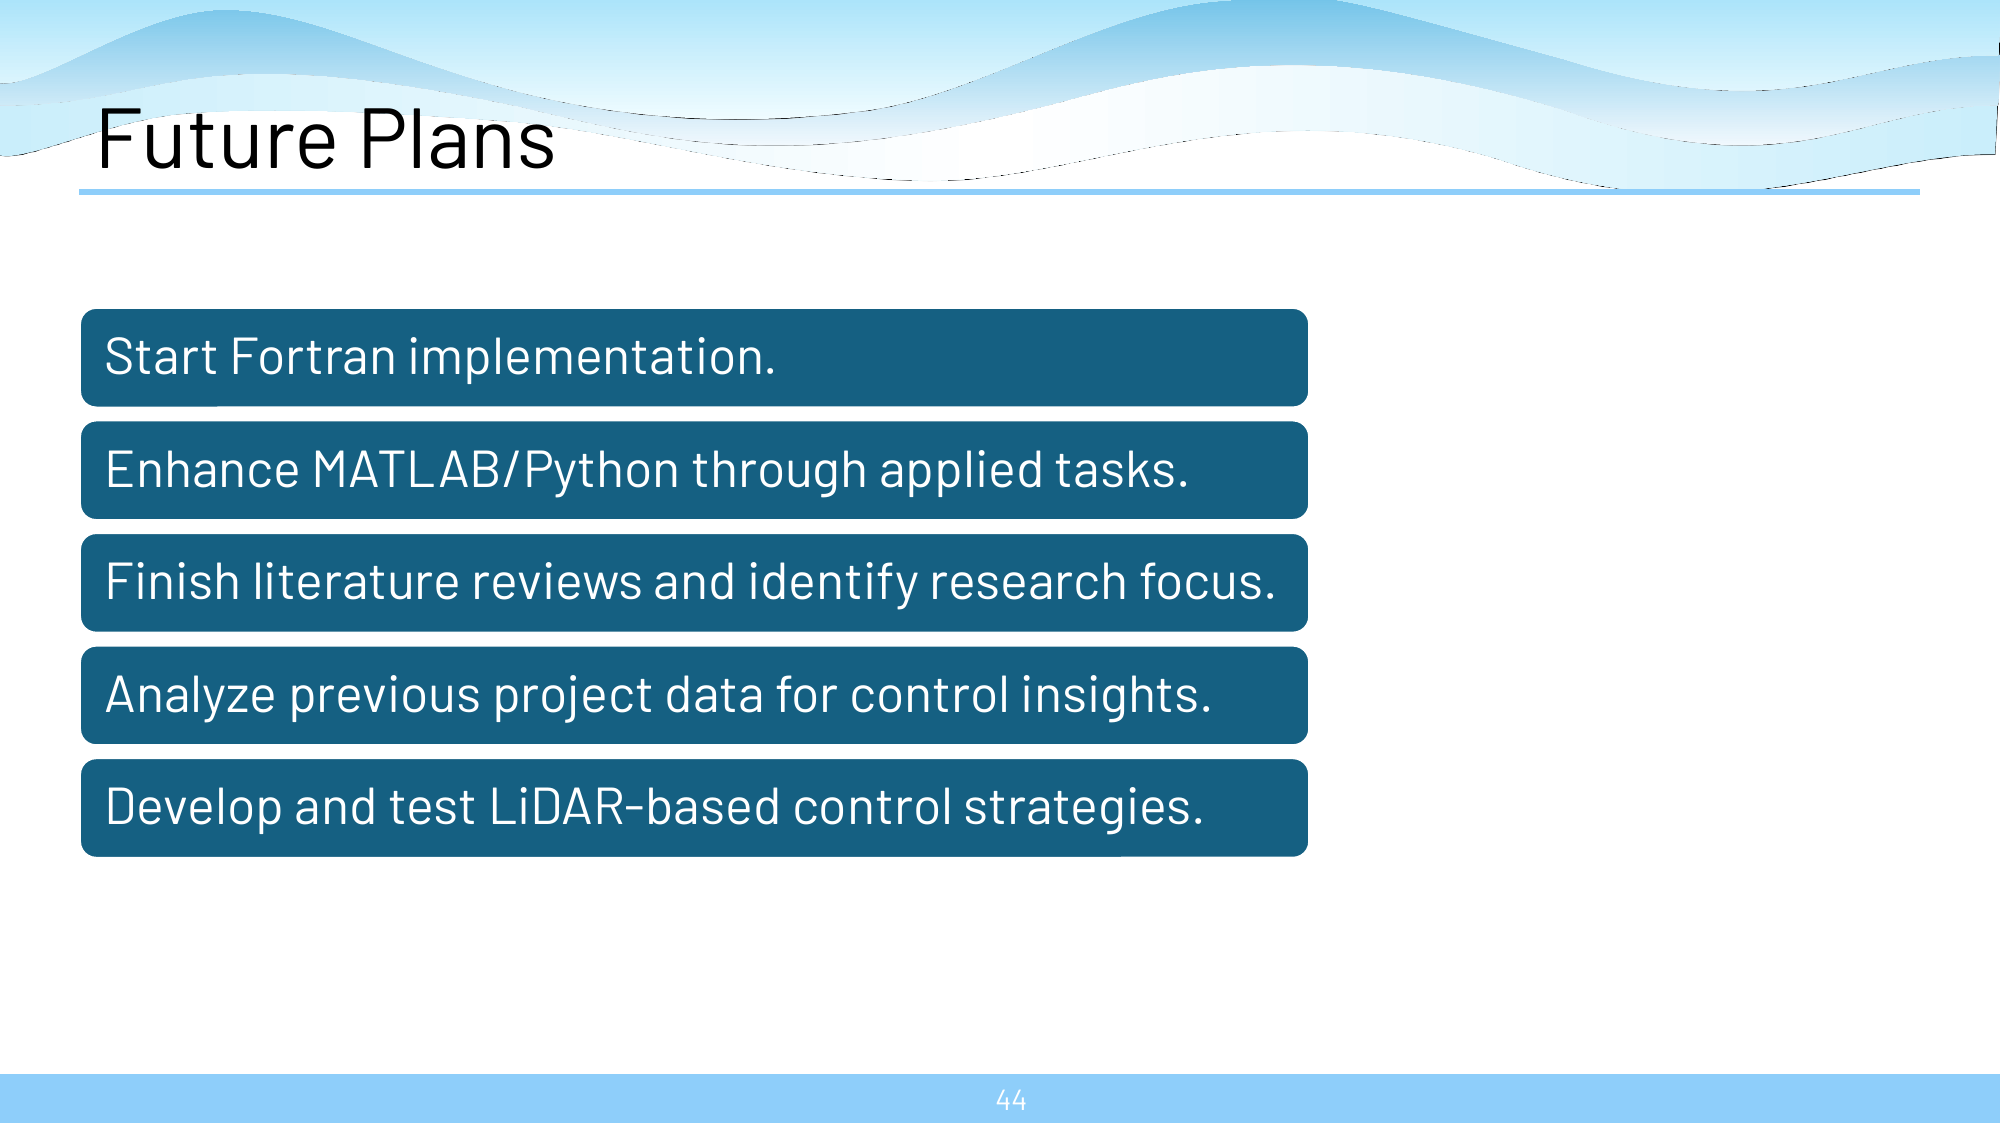

# Future Plans
Start Fortran implementation.
Enhance MATLAB/Python through applied tasks.
Finish literature reviews and identify research focus.
Analyze previous project data for control insights.
Develop and test LiDAR-based control strategies.
44